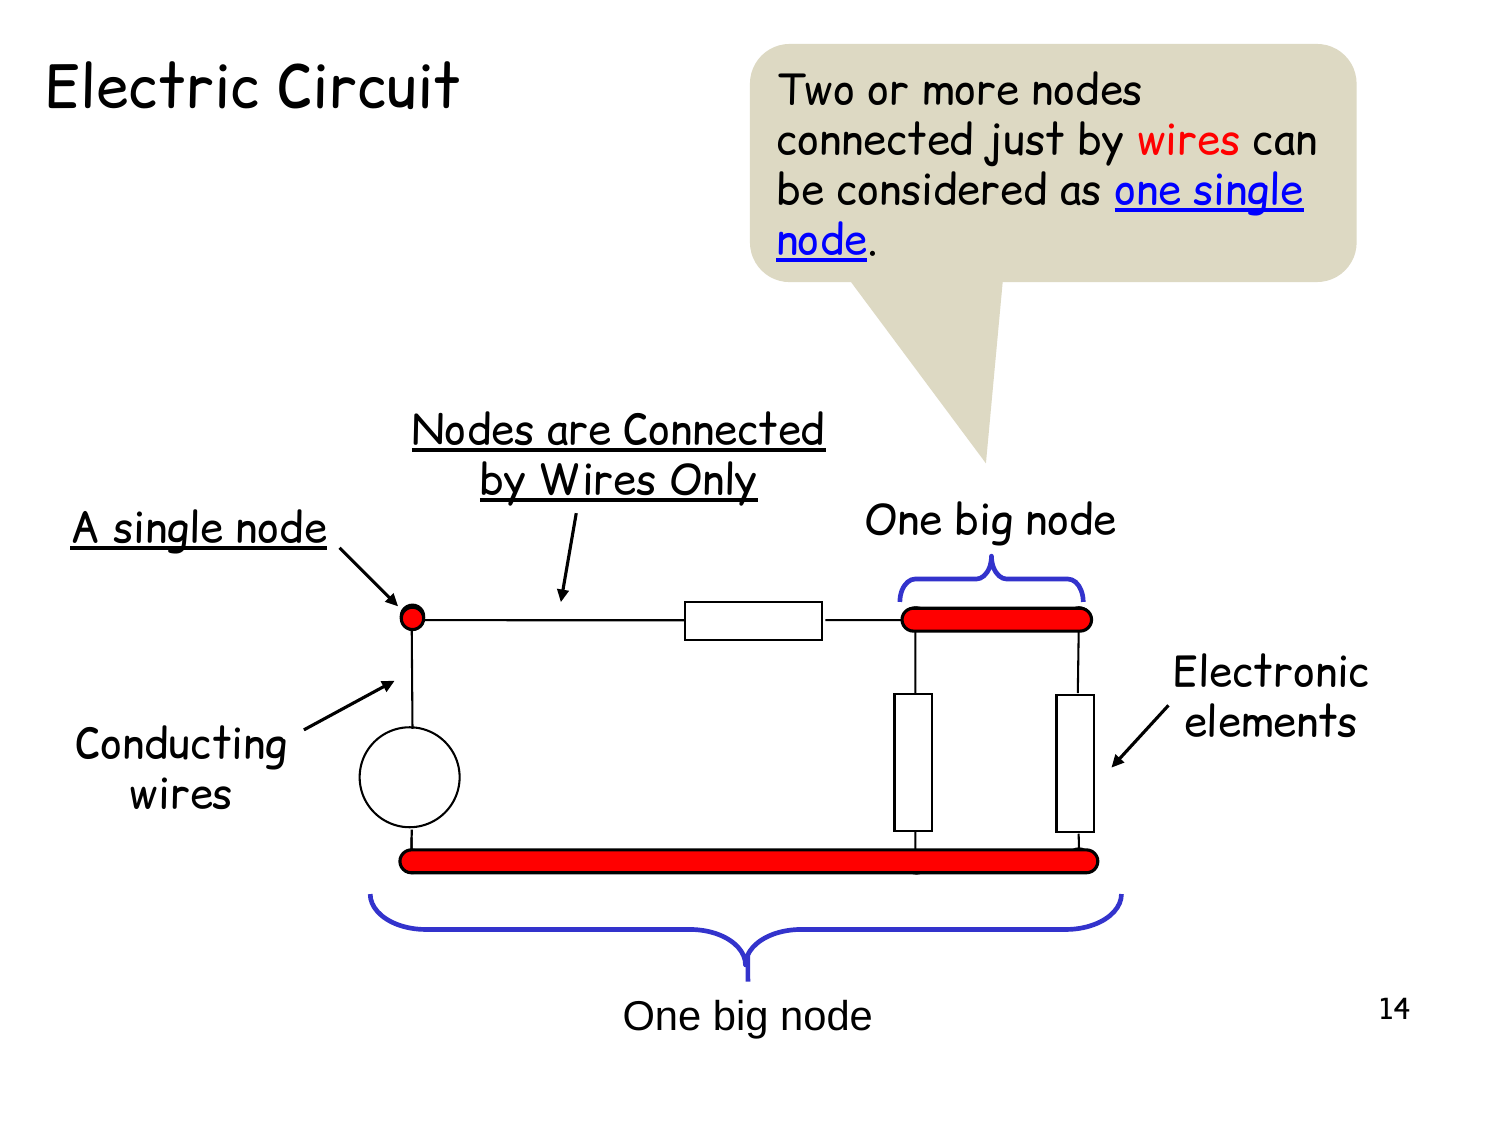

Electric Circuit
Two or more nodes connected just by wires can be considered as one single node.
Nodes are Connected
by Wires Only

One big node

A single node

Electronic elements

Conducting wires

One big node

14
Group of nodes connected only by wires